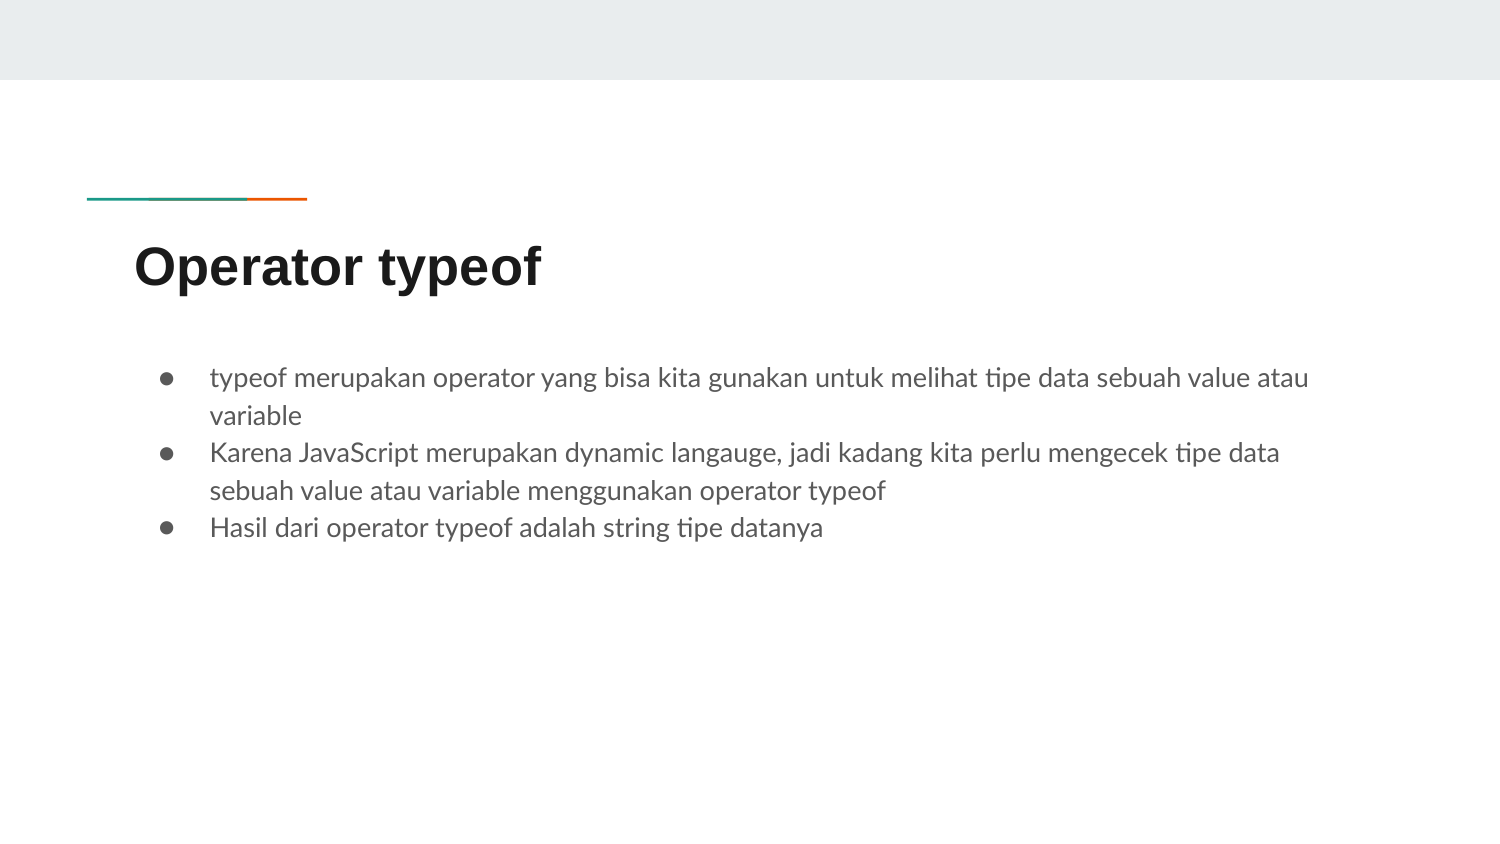

# Operator typeof
typeof merupakan operator yang bisa kita gunakan untuk melihat tipe data sebuah value atau variable
Karena JavaScript merupakan dynamic langauge, jadi kadang kita perlu mengecek tipe data sebuah value atau variable menggunakan operator typeof
Hasil dari operator typeof adalah string tipe datanya